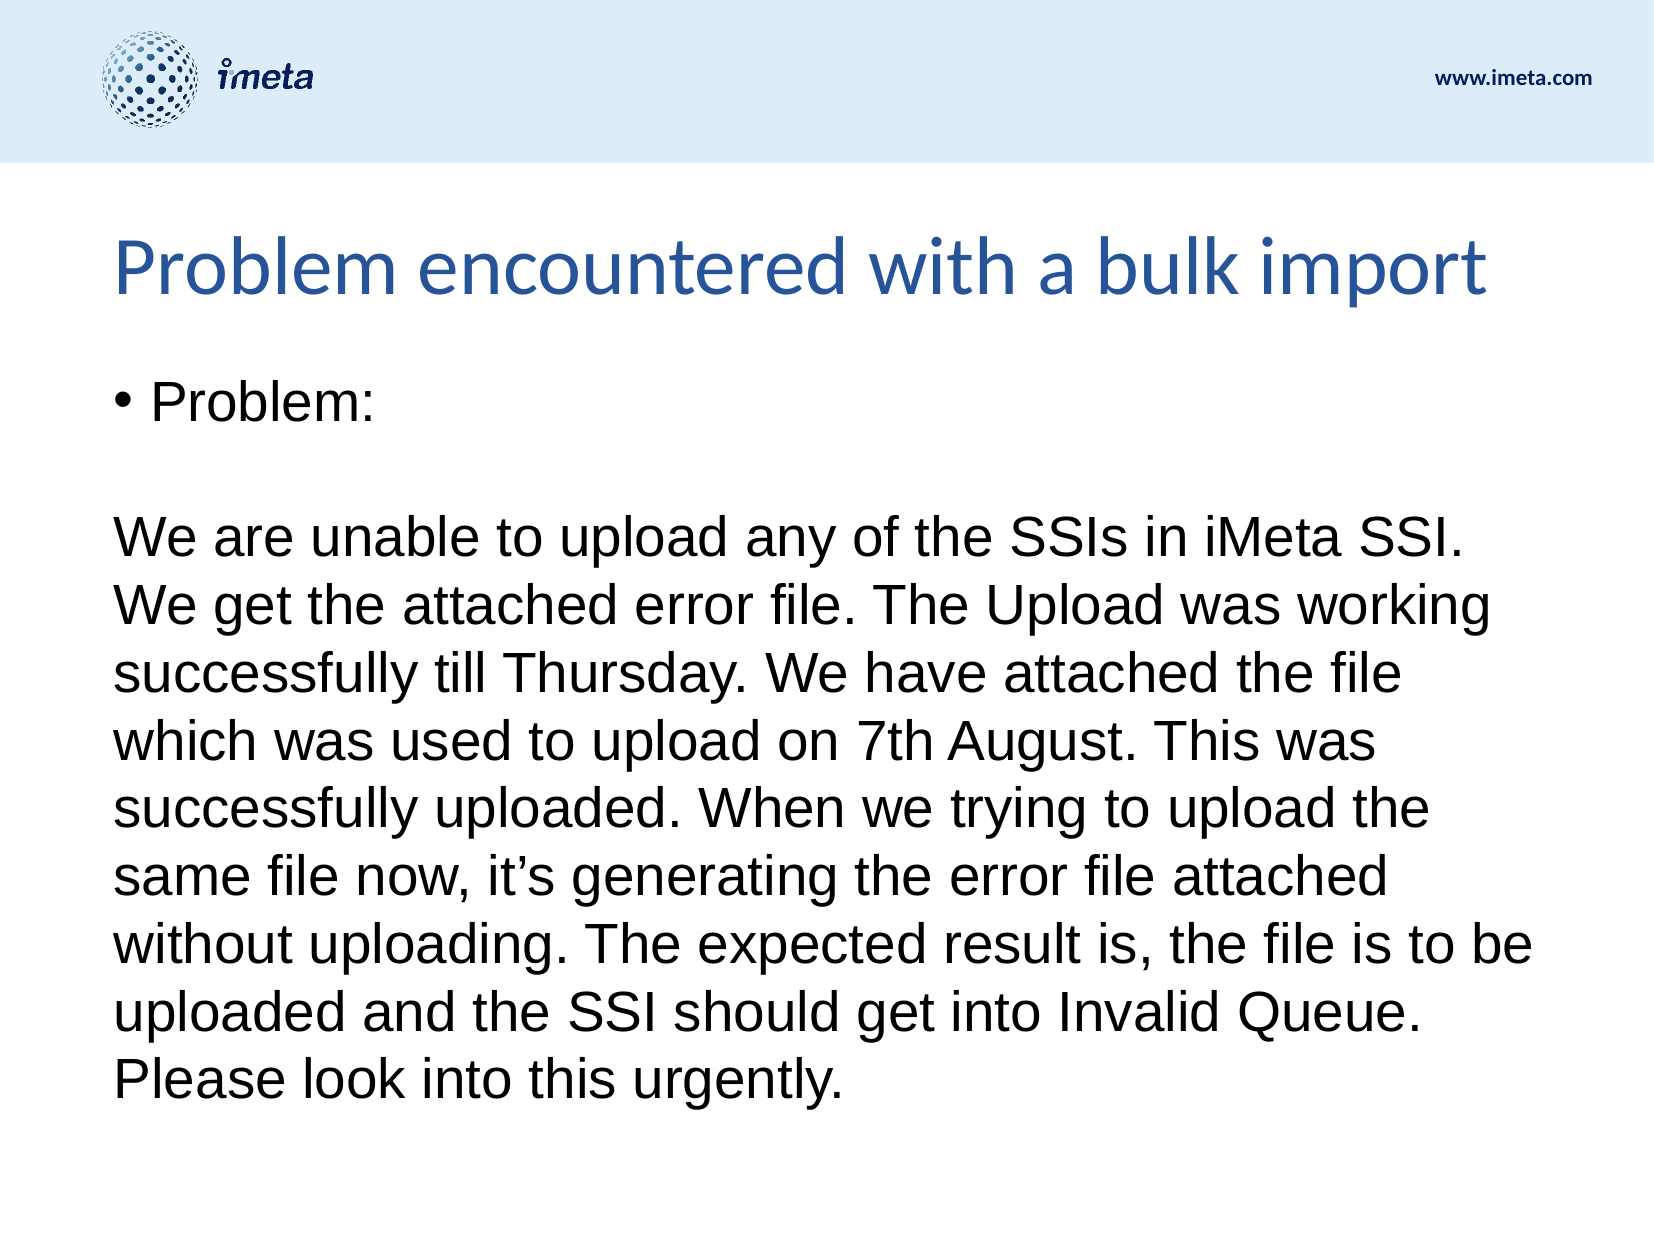

# Problem encountered with a bulk import
Problem:

We are unable to upload any of the SSIs in iMeta SSI. We get the attached error file. The Upload was working successfully till Thursday. We have attached the file which was used to upload on 7th August. This was successfully uploaded. When we trying to upload the same file now, it’s generating the error file attached without uploading. The expected result is, the file is to be uploaded and the SSI should get into Invalid Queue. Please look into this urgently.